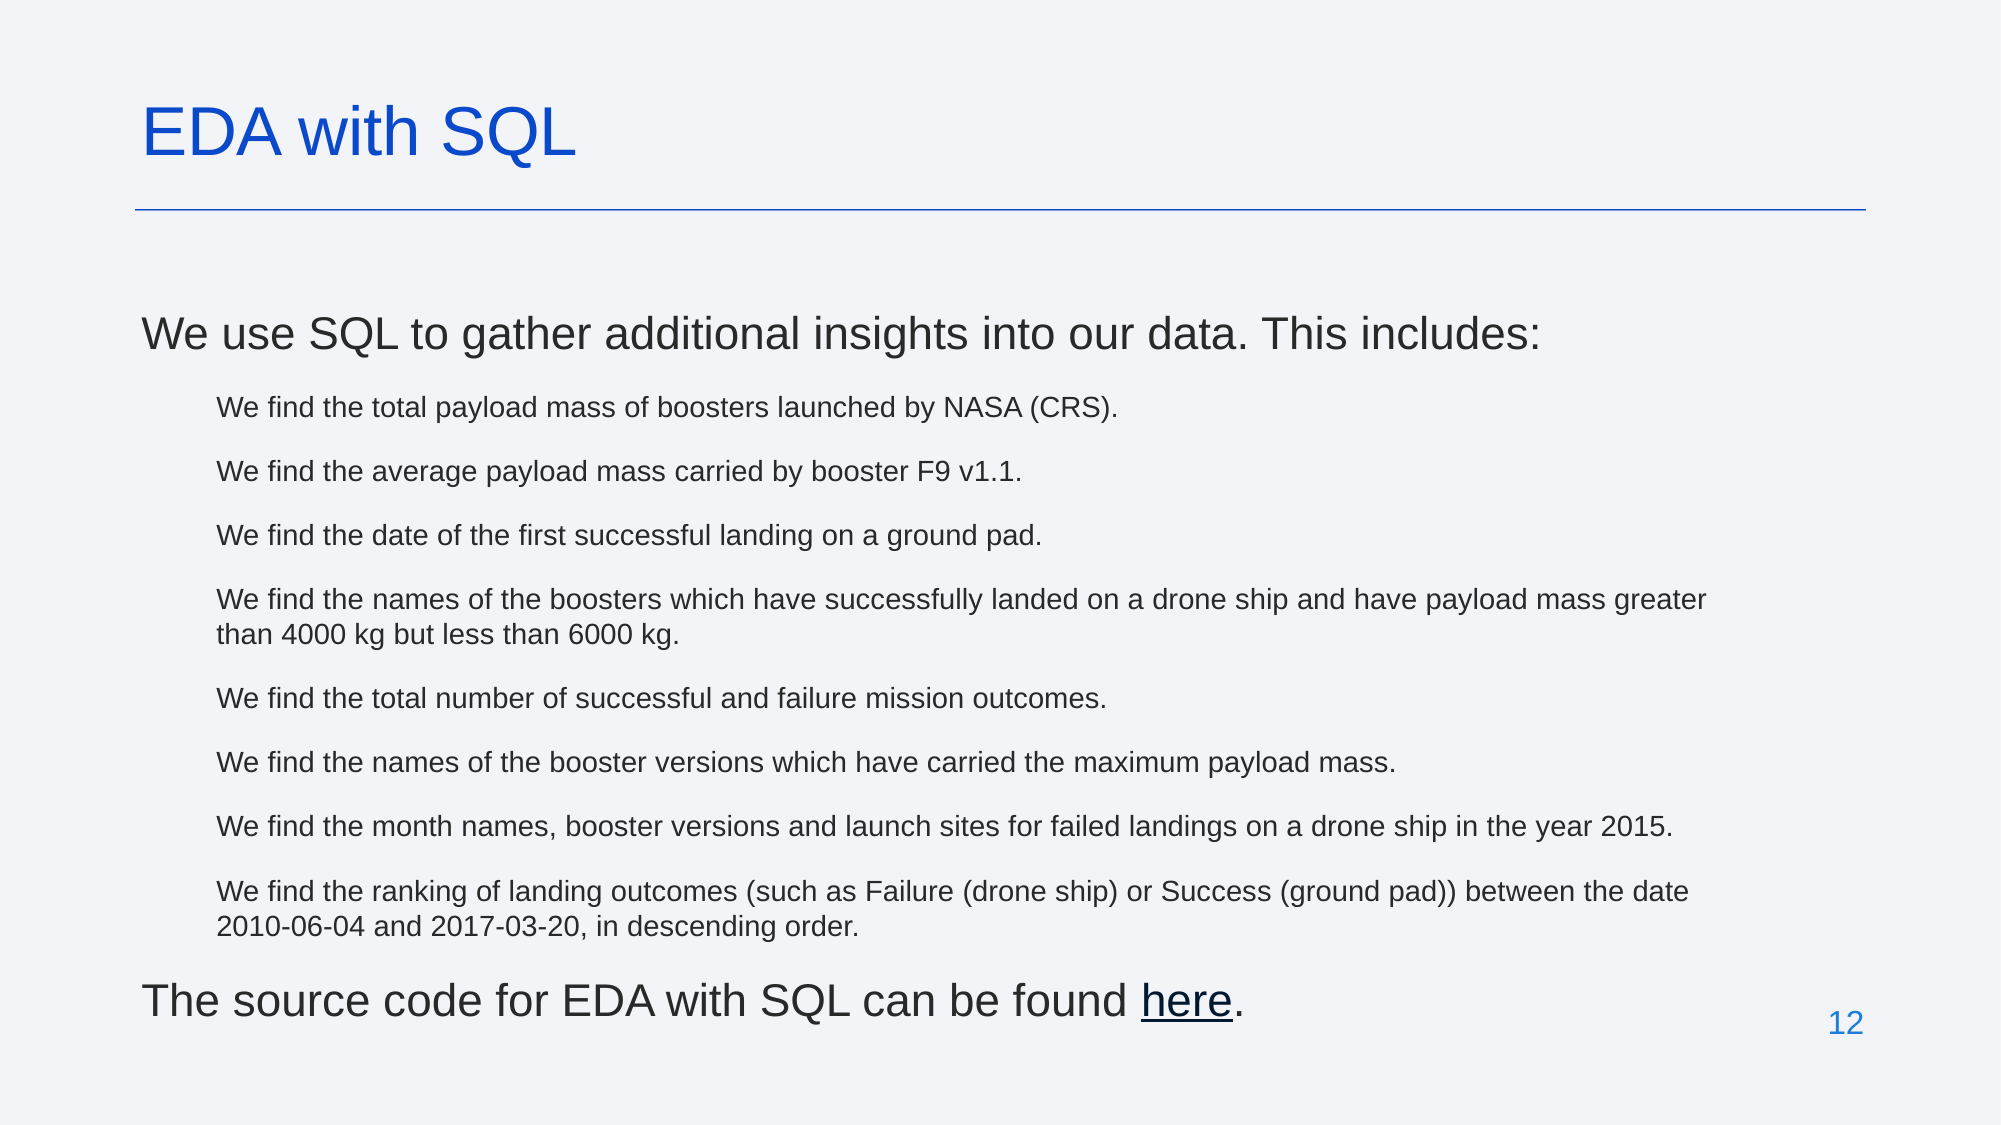

EDA with SQL
We use SQL to gather additional insights into our data. This includes:
We find the total payload mass of boosters launched by NASA (CRS).
We find the average payload mass carried by booster F9 v1.1.
We find the date of the first successful landing on a ground pad.
We find the names of the boosters which have successfully landed on a drone ship and have payload mass greater than 4000 kg but less than 6000 kg.
We find the total number of successful and failure mission outcomes.
We find the names of the booster versions which have carried the maximum payload mass.
We find the month names, booster versions and launch sites for failed landings on a drone ship in the year 2015.
We find the ranking of landing outcomes (such as Failure (drone ship) or Success (ground pad)) between the date 2010-06-04 and 2017-03-20, in descending order.
The source code for EDA with SQL can be found here.

12